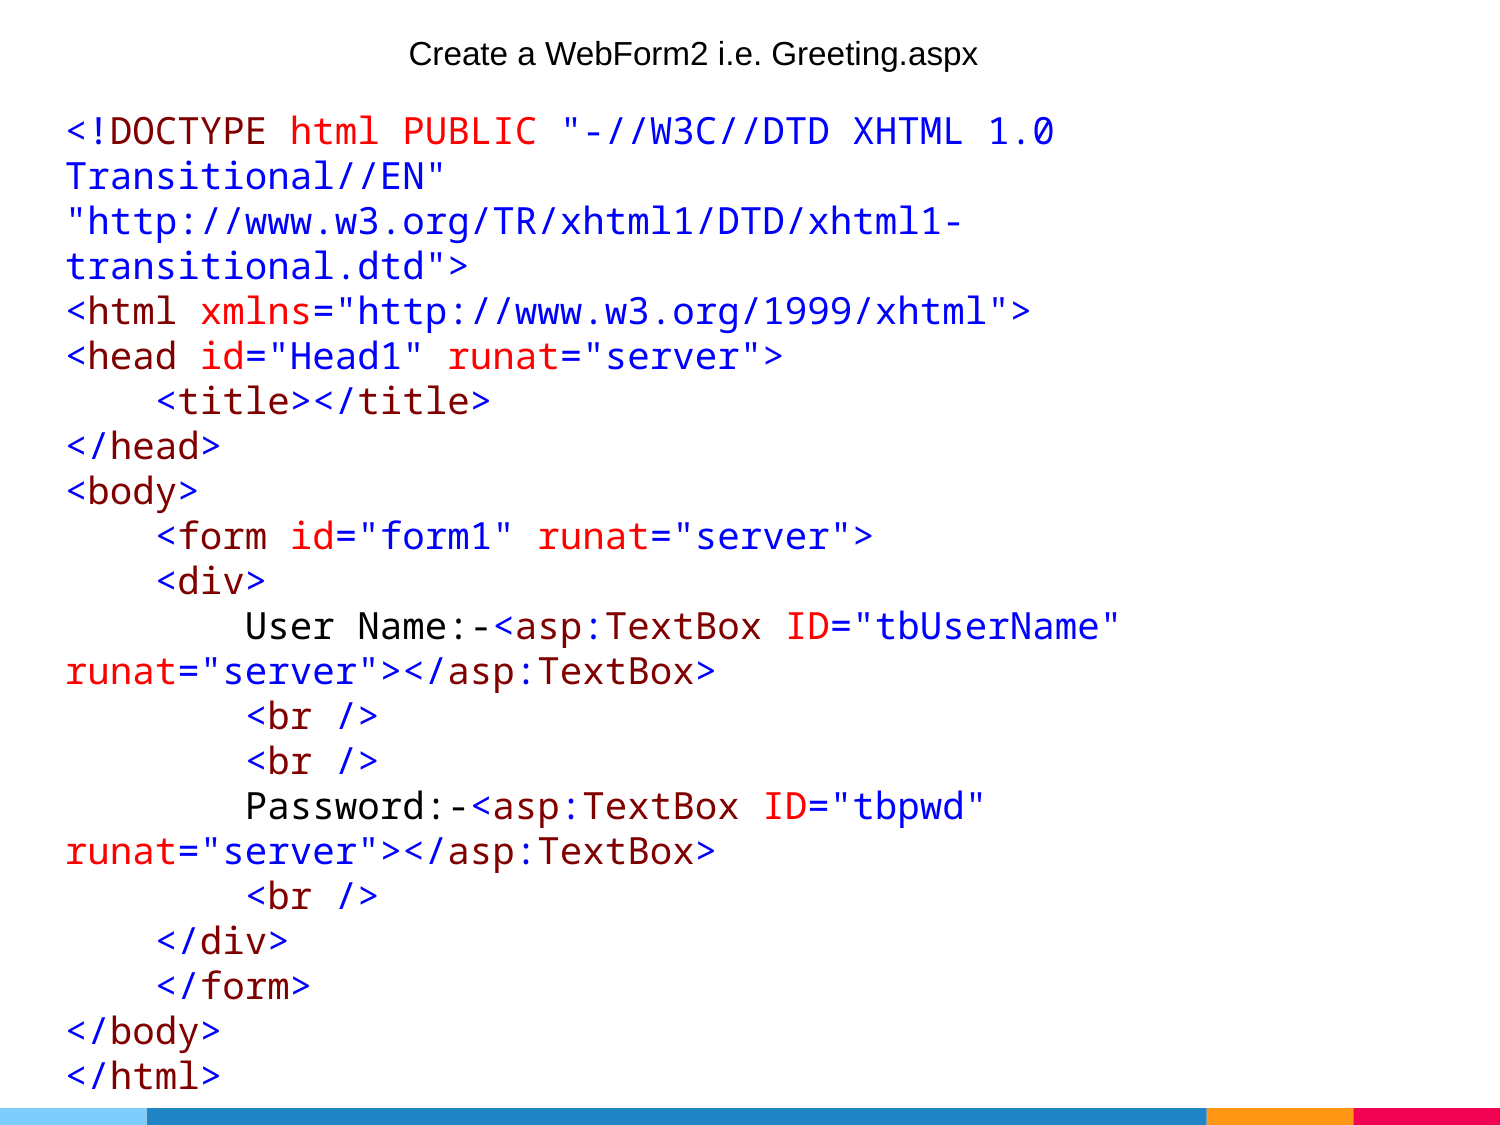

Create a WebForm2 i.e. Greeting.aspx
<!DOCTYPE html PUBLIC "-//W3C//DTD XHTML 1.0 Transitional//EN" "http://www.w3.org/TR/xhtml1/DTD/xhtml1-transitional.dtd">
<html xmlns="http://www.w3.org/1999/xhtml">
<head id="Head1" runat="server">
    <title></title>
</head>
<body>
    <form id="form1" runat="server">
    <div>
        User Name:-<asp:TextBox ID="tbUserName" runat="server"></asp:TextBox>
        <br />
        <br />
        Password:-<asp:TextBox ID="tbpwd" runat="server"></asp:TextBox>
        <br />
    </div>
    </form>
</body>
</html>